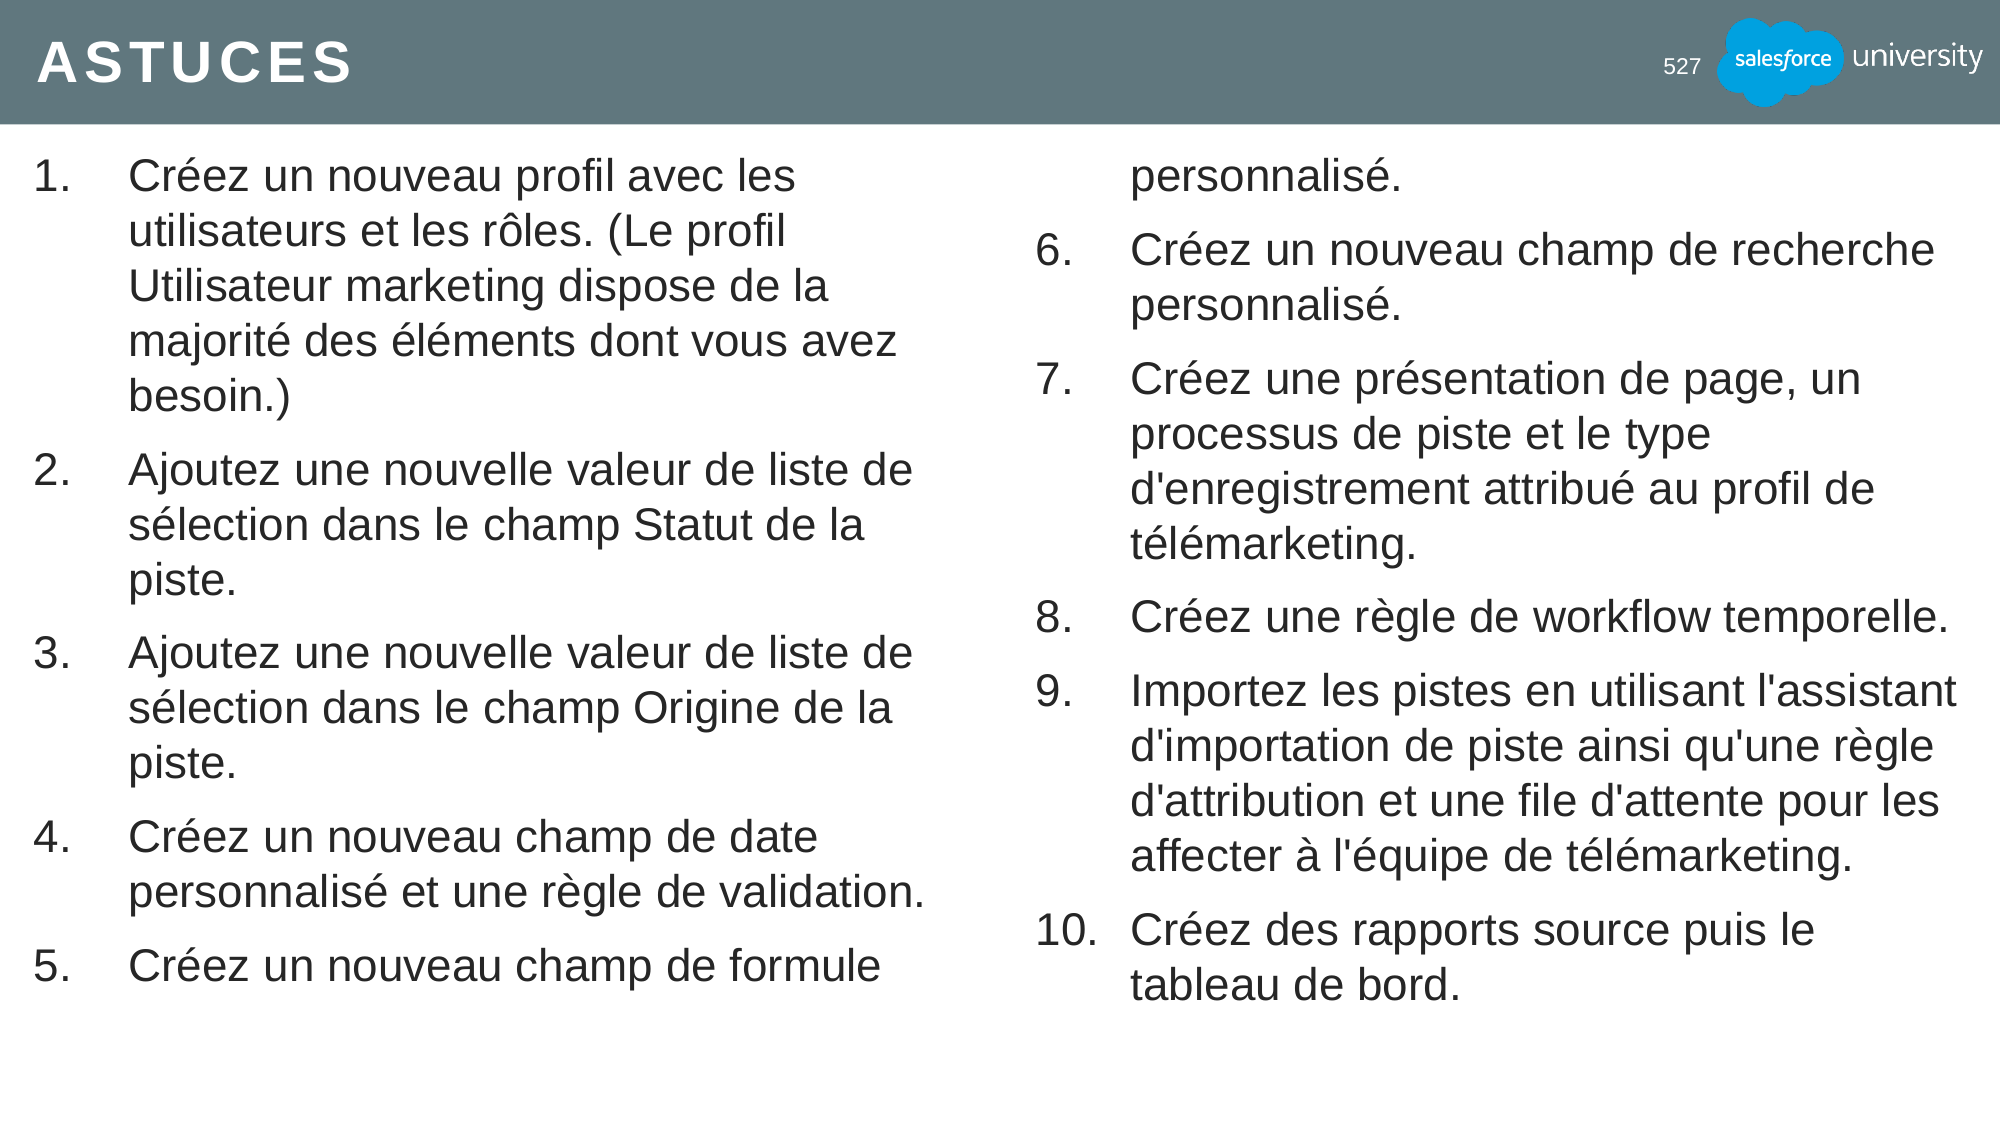

# Astuces
527
Créez un nouveau profil avec les utilisateurs et les rôles. (Le profil Utilisateur marketing dispose de la majorité des éléments dont vous avez besoin.)
Ajoutez une nouvelle valeur de liste de sélection dans le champ Statut de la piste.
Ajoutez une nouvelle valeur de liste de sélection dans le champ Origine de la piste.
Créez un nouveau champ de date personnalisé et une règle de validation.
Créez un nouveau champ de formule personnalisé.
Créez un nouveau champ de recherche personnalisé.
Créez une présentation de page, un processus de piste et le type d'enregistrement attribué au profil de télémarketing.
Créez une règle de workflow temporelle.
Importez les pistes en utilisant l'assistant d'importation de piste ainsi qu'une règle d'attribution et une file d'attente pour les affecter à l'équipe de télémarketing.
Créez des rapports source puis le tableau de bord.